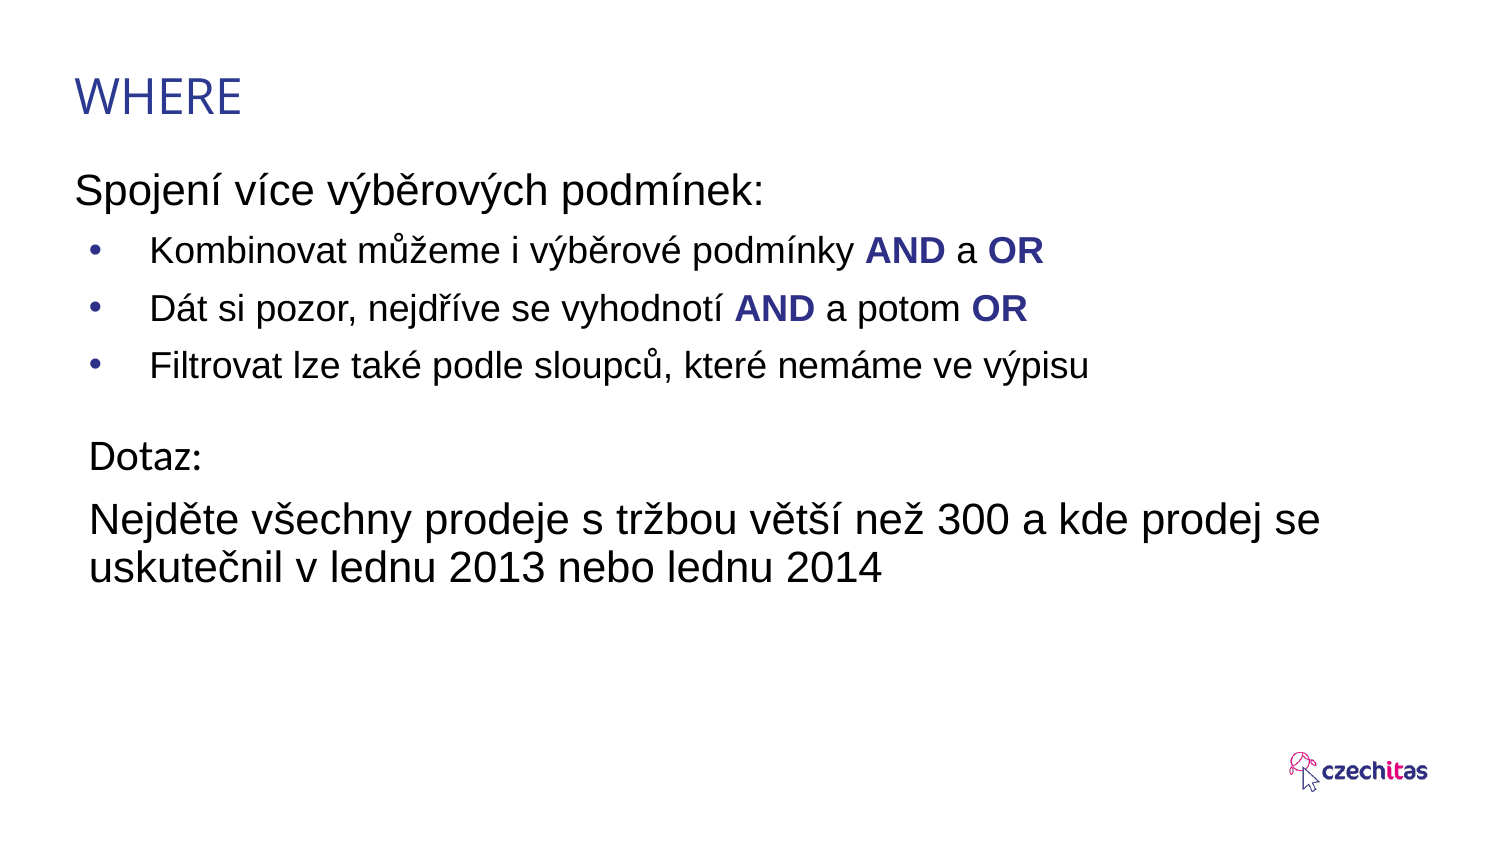

WHERE
Spojení více výběrových podmínek:
Kombinovat můžeme i výběrové podmínky AND a OR
Dát si pozor, nejdříve se vyhodnotí AND a potom OR
Filtrovat lze také podle sloupců, které nemáme ve výpisu

Dotaz:
Nejděte všechny prodeje s tržbou větší než 300 a kde prodej se uskutečnil v lednu 2013 nebo lednu 2014